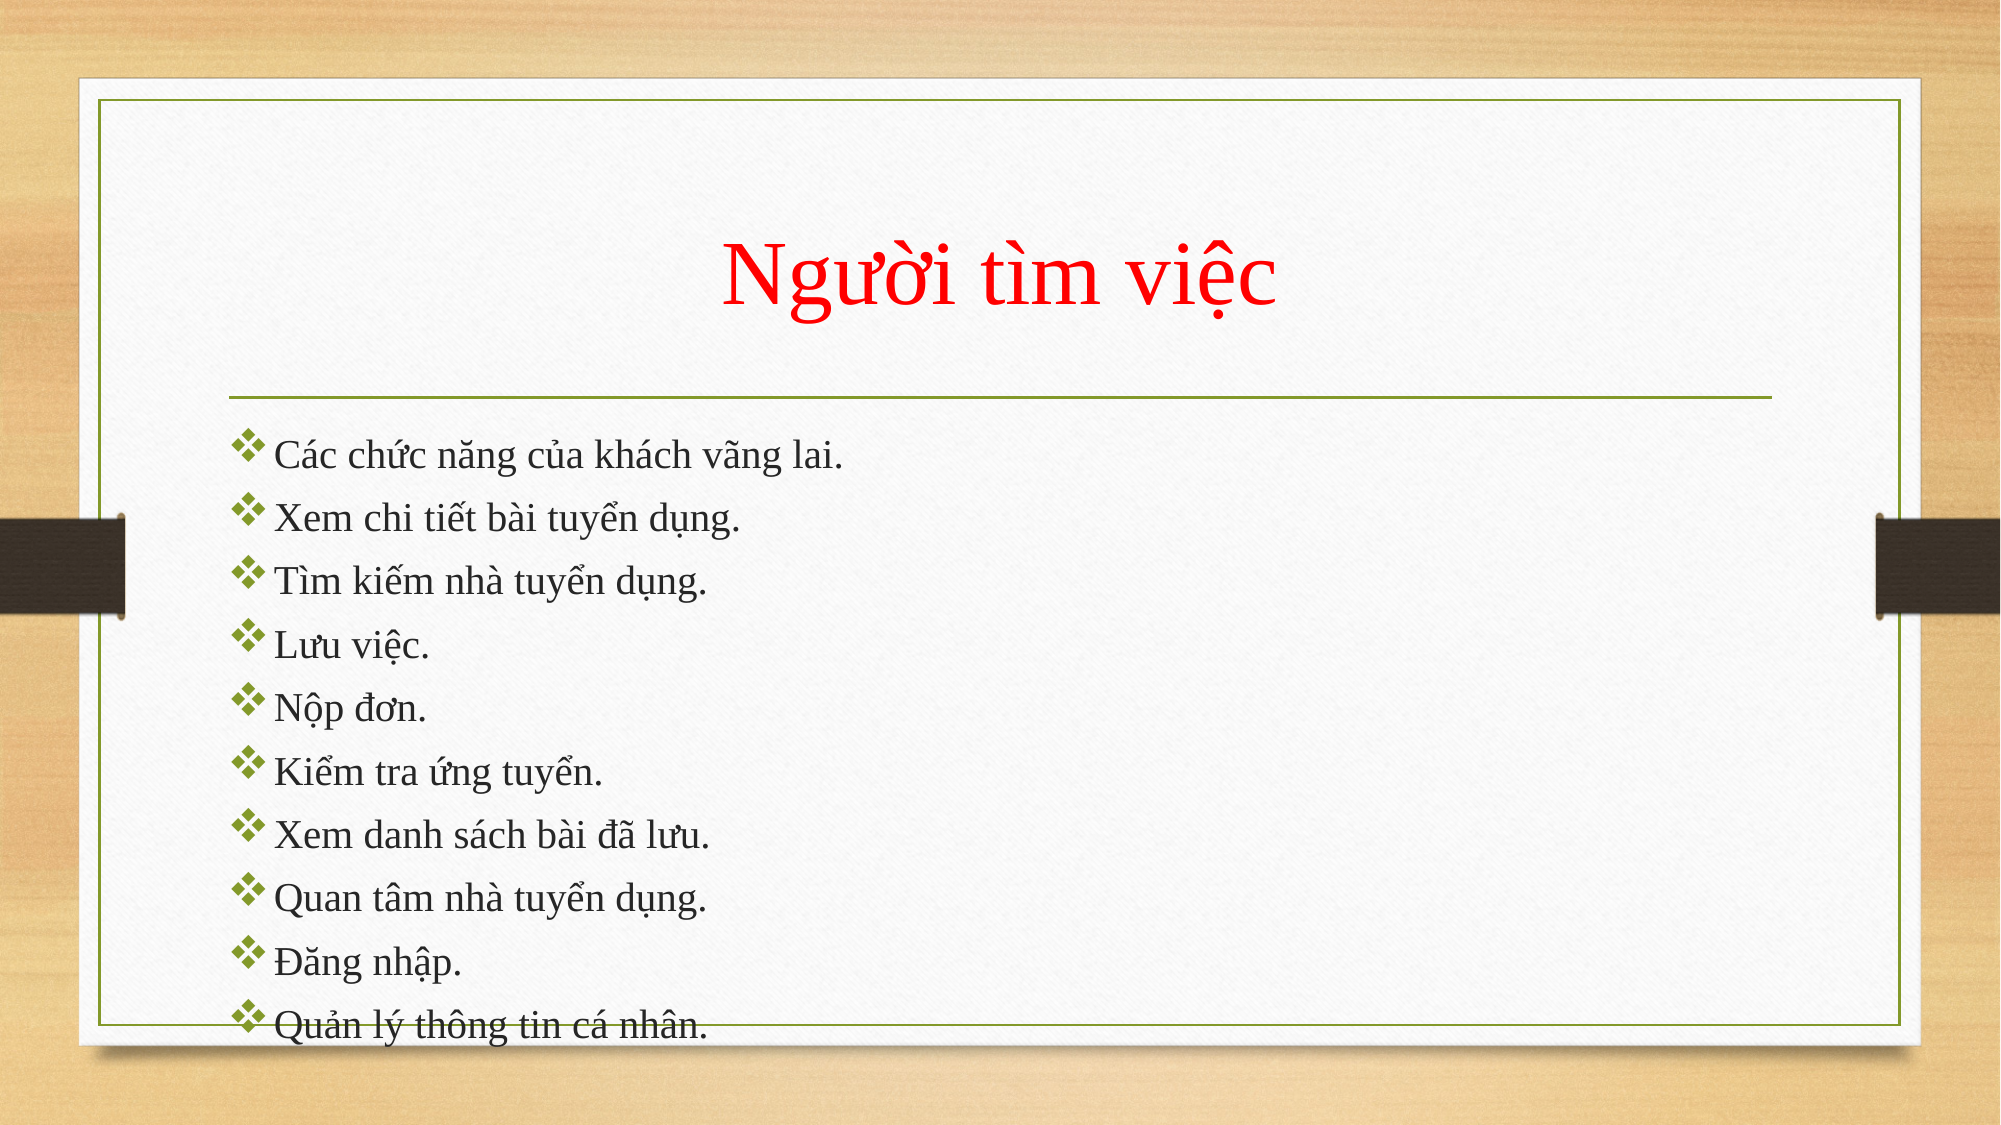

# Người tìm việc
Các chức năng của khách vãng lai.
Xem chi tiết bài tuyển dụng.
Tìm kiếm nhà tuyển dụng.
Lưu việc.
Nộp đơn.
Kiểm tra ứng tuyển.
Xem danh sách bài đã lưu.
Quan tâm nhà tuyển dụng.
Đăng nhập.
Quản lý thông tin cá nhân.